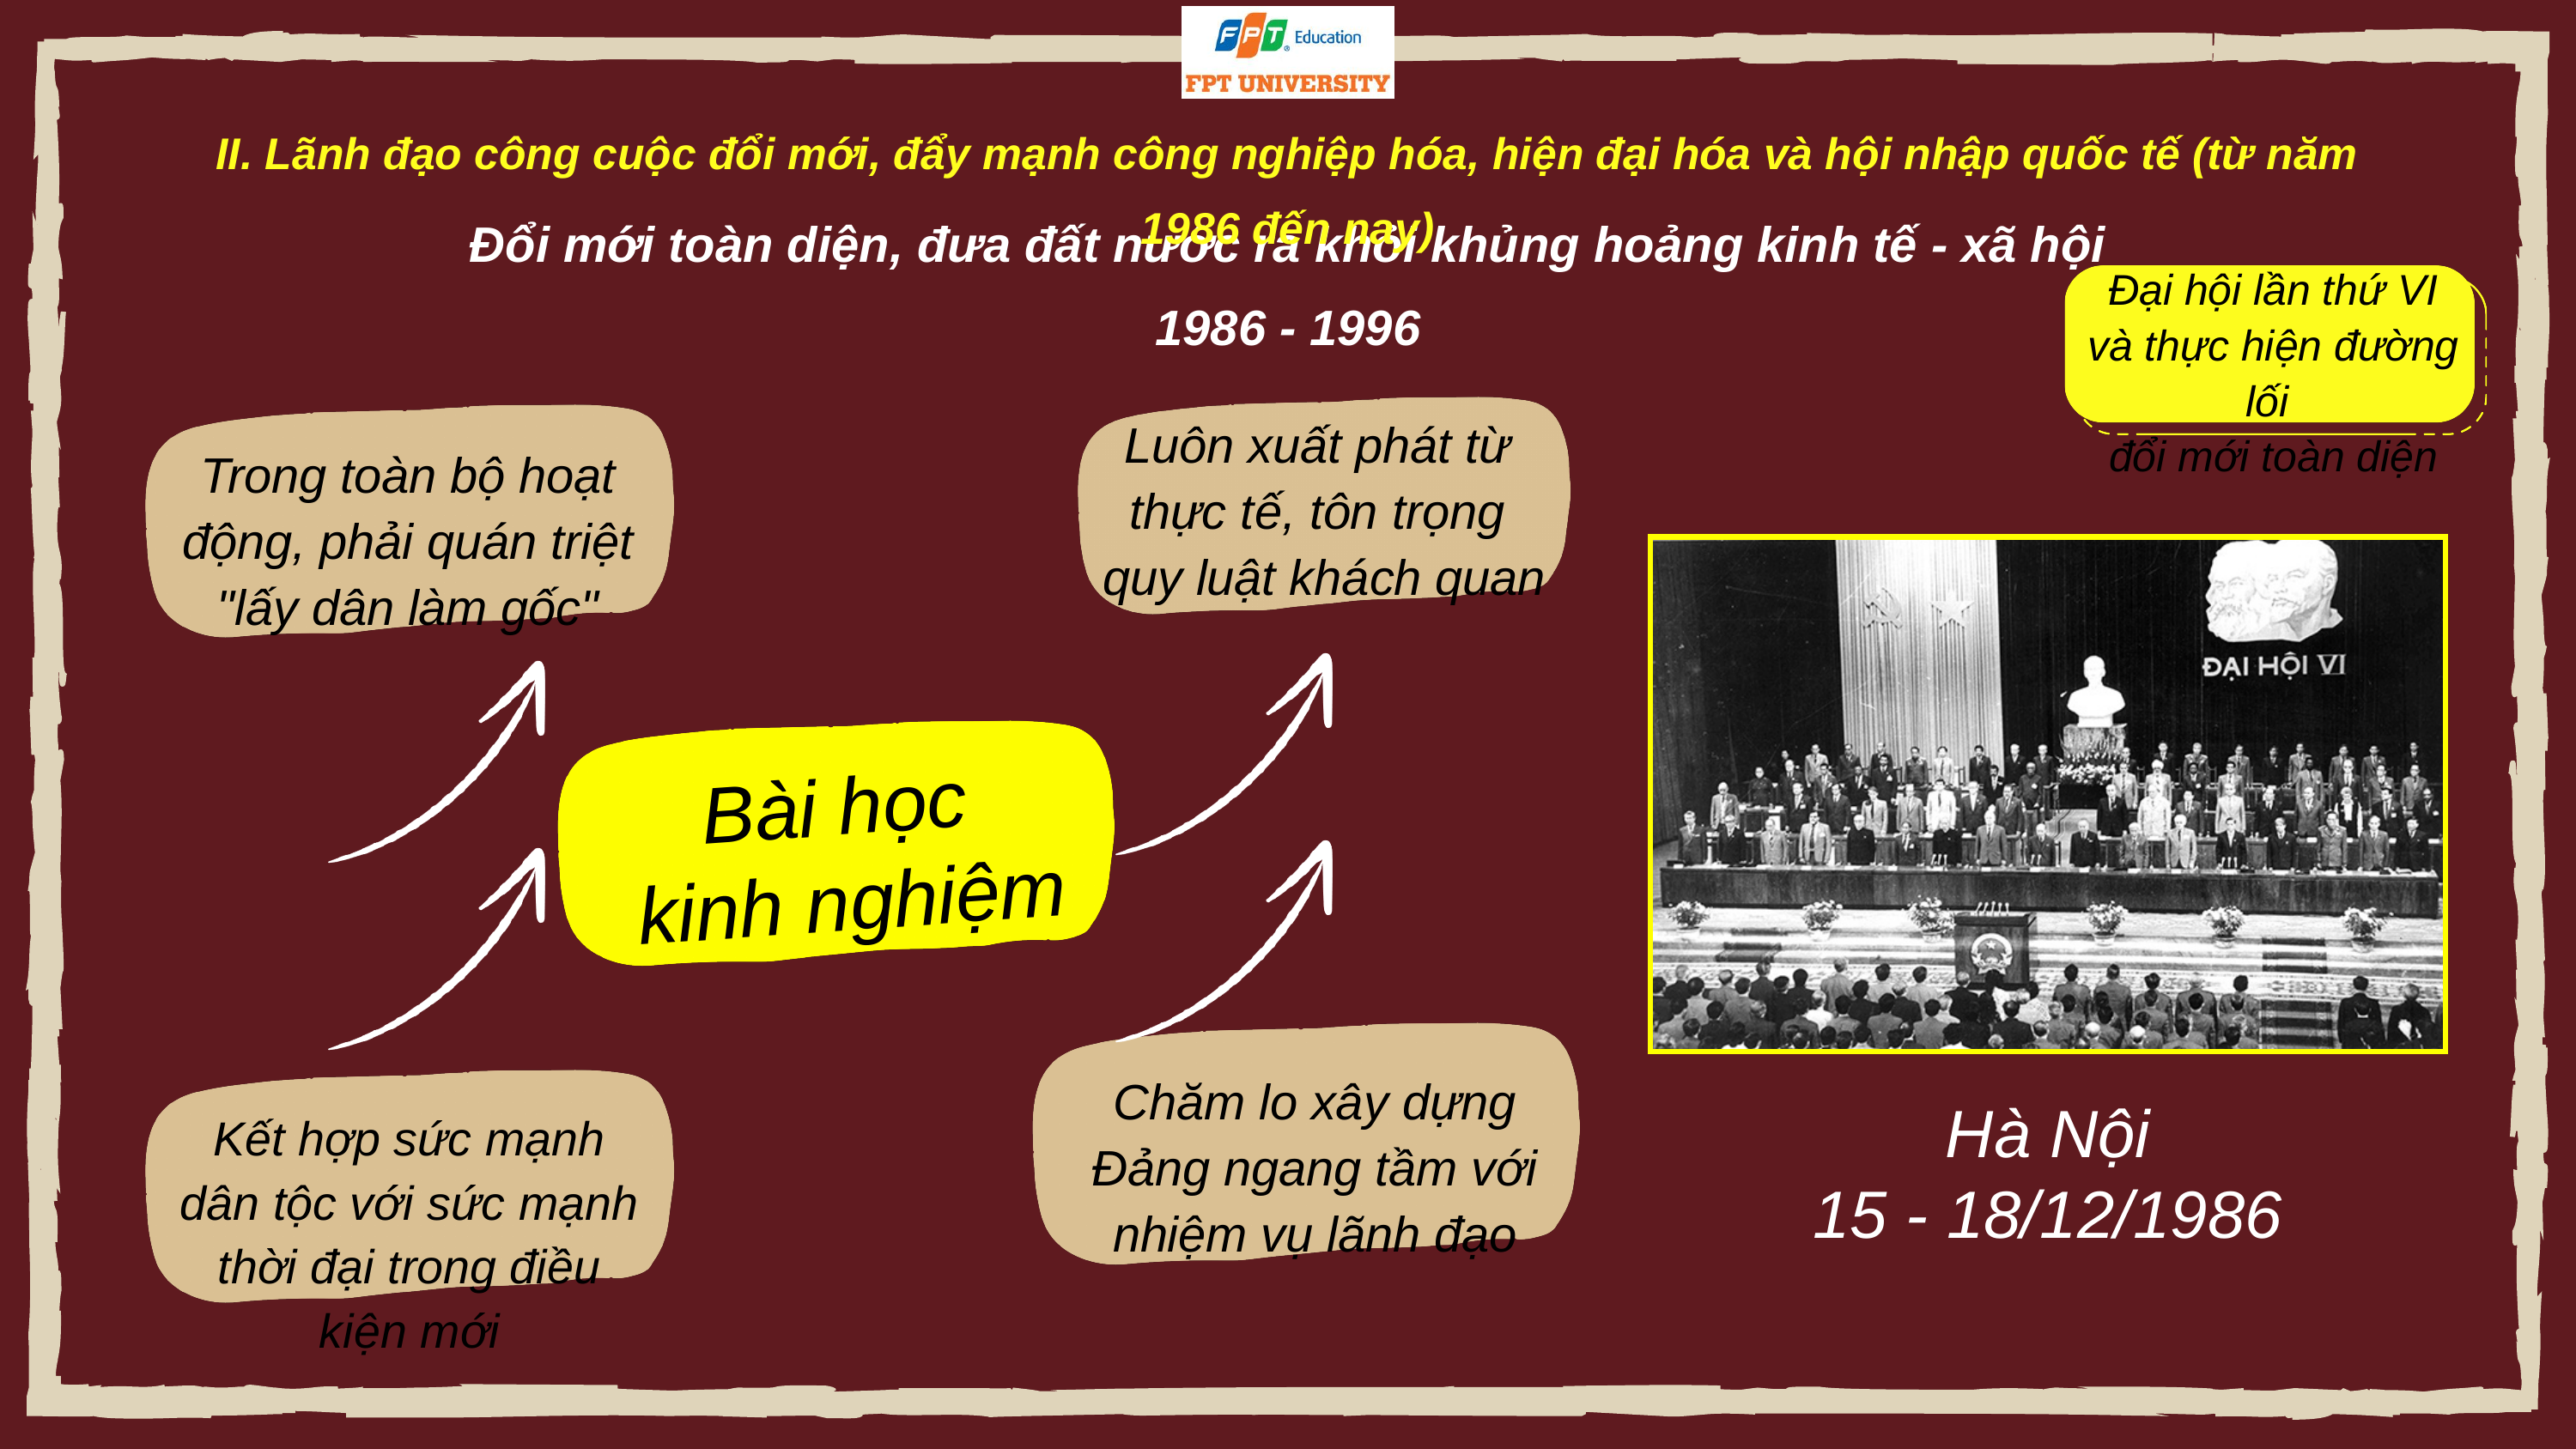

II. Lãnh đạo công cuộc đổi mới, đẩy mạnh công nghiệp hóa, hiện đại hóa và hội nhập quốc tế (từ năm 1986 đến nay)
Đổi mới toàn diện, đưa đất nước ra khỏi khủng hoảng kinh tế - xã hội 1986 - 1996

Đại hội lần thứ VI và thực hiện đường lối
đổi mới toàn diện

Luôn xuất phát từ
thực tế, tôn trọng
quy luật khách quan
Trong toàn bộ hoạt động, phải quán triệt "lấy dân làm gốc"

Hà Nội
15 - 18/12/1986

Bài học
 kinh nghiệm

Chăm lo xây dựng Đảng ngang tầm với nhiệm vụ lãnh đạo

Kết hợp sức mạnh dân tộc với sức mạnh thời đại trong điều kiện mới